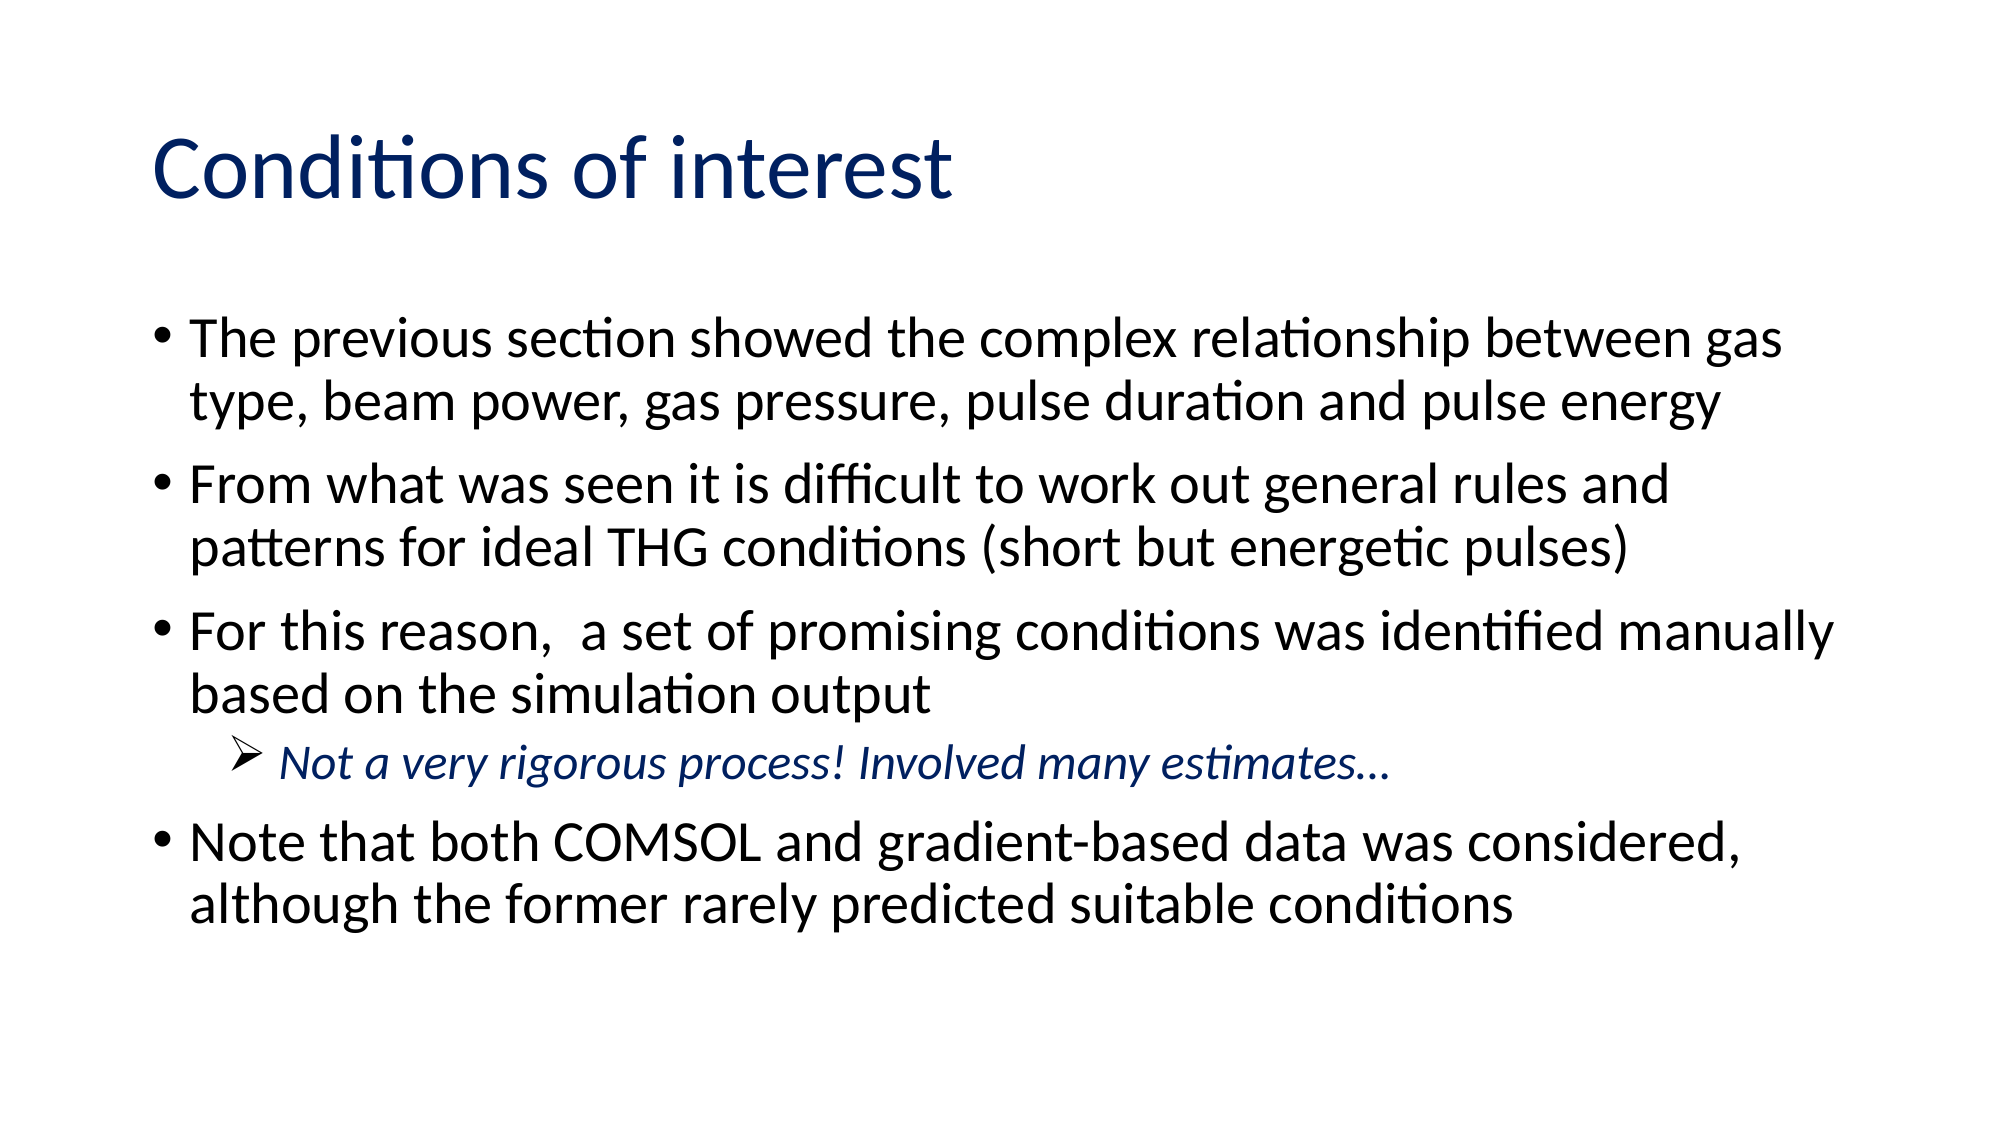

# Conditions of interest
The previous section showed the complex relationship between gas type, beam power, gas pressure, pulse duration and pulse energy
From what was seen it is difficult to work out general rules and patterns for ideal THG conditions (short but energetic pulses)
For this reason,  a set of promising conditions was identified manually based on the simulation output
 Not a very rigorous process! Involved many estimates…
Note that both COMSOL and gradient-based data was considered, although the former rarely predicted suitable conditions